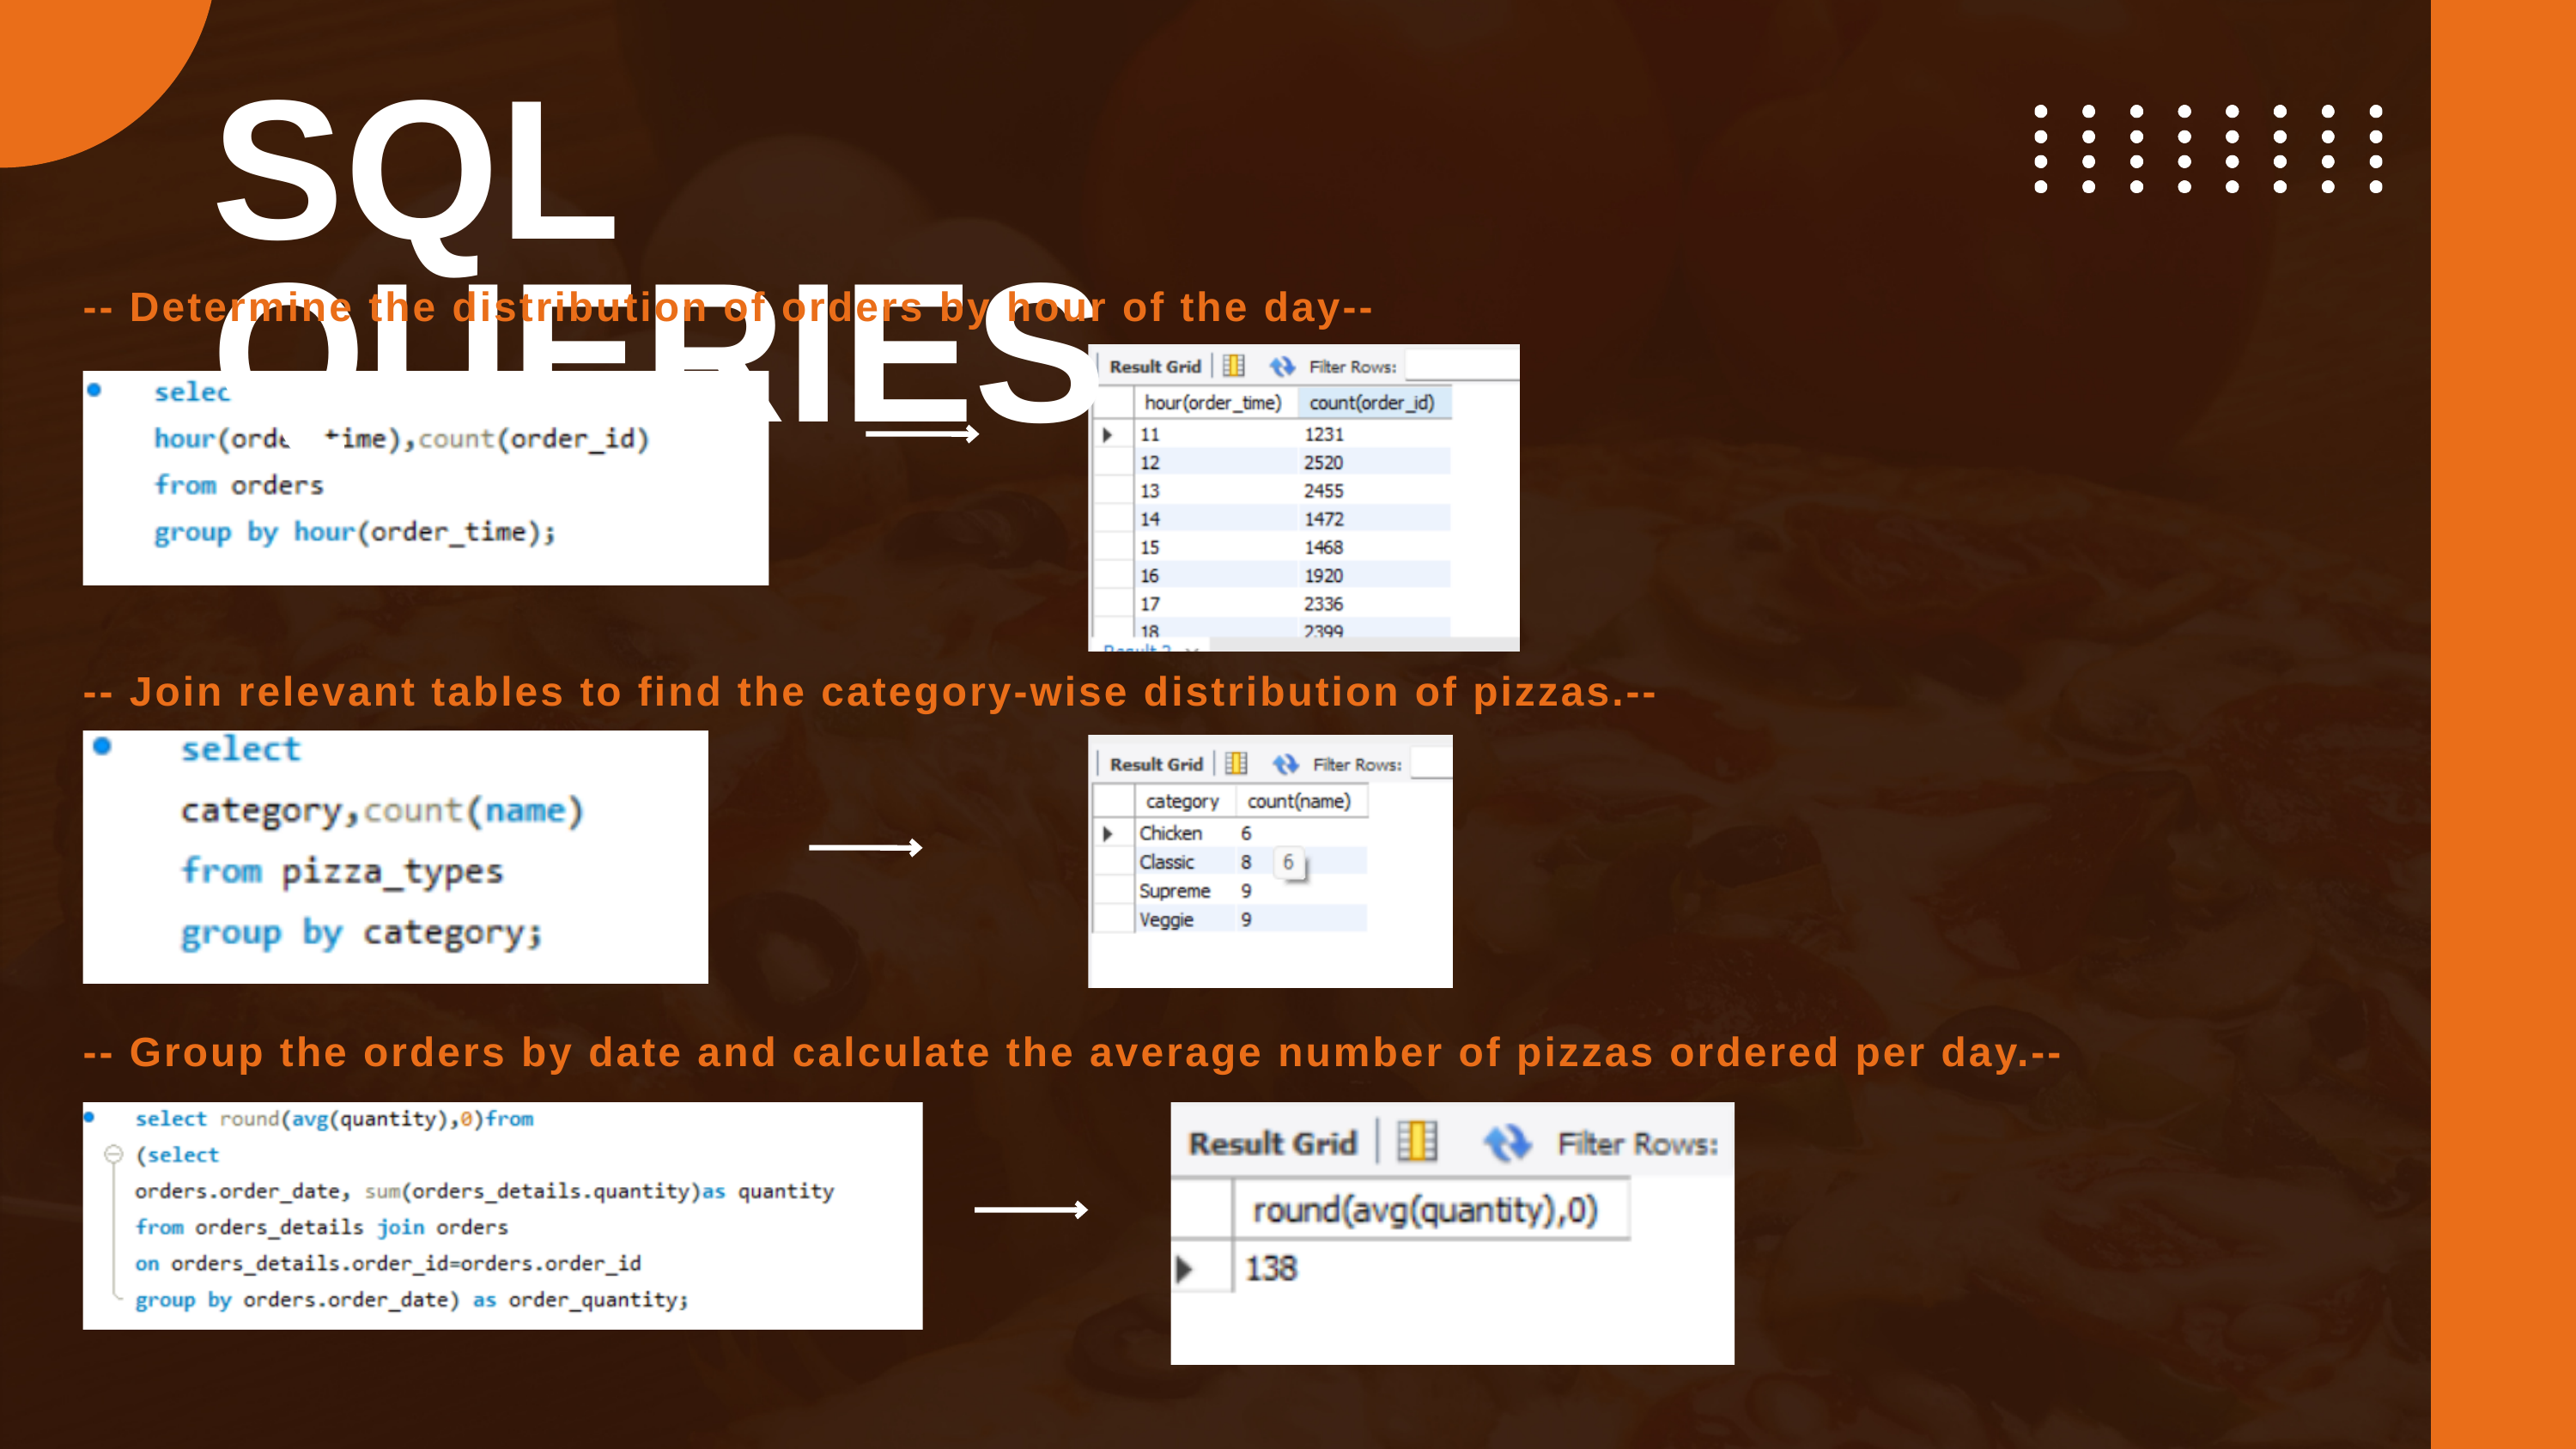

SQL QUERIES

-- Determine the distribution of orders by hour of the day--

-- Join relevant tables to find the category-wise distribution of pizzas.--

-- Group the orders by date and calculate the average number of pizzas ordered per day.--